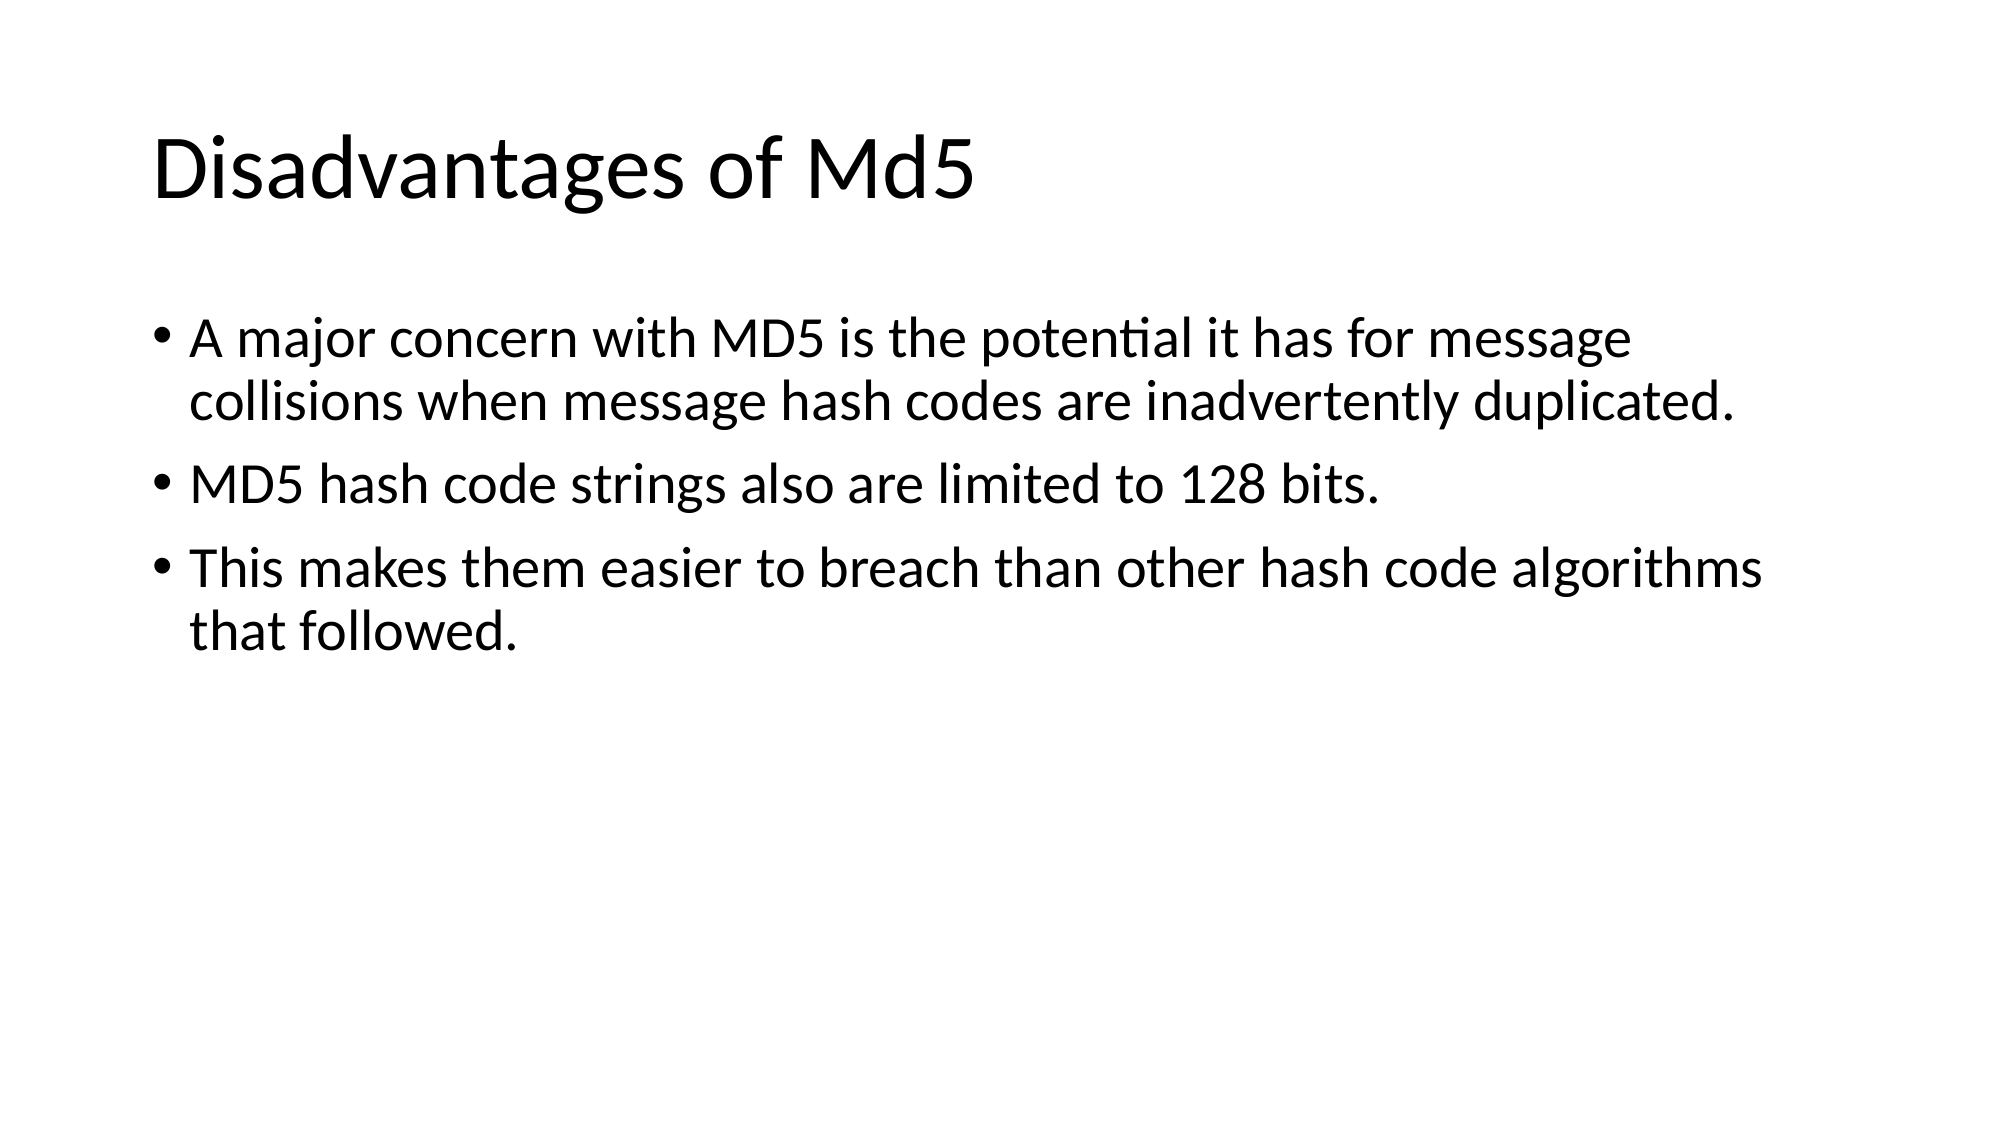

# Disadvantages of Md5
A major concern with MD5 is the potential it has for message collisions when message hash codes are inadvertently duplicated.
MD5 hash code strings also are limited to 128 bits.
This makes them easier to breach than other hash code algorithms that followed.